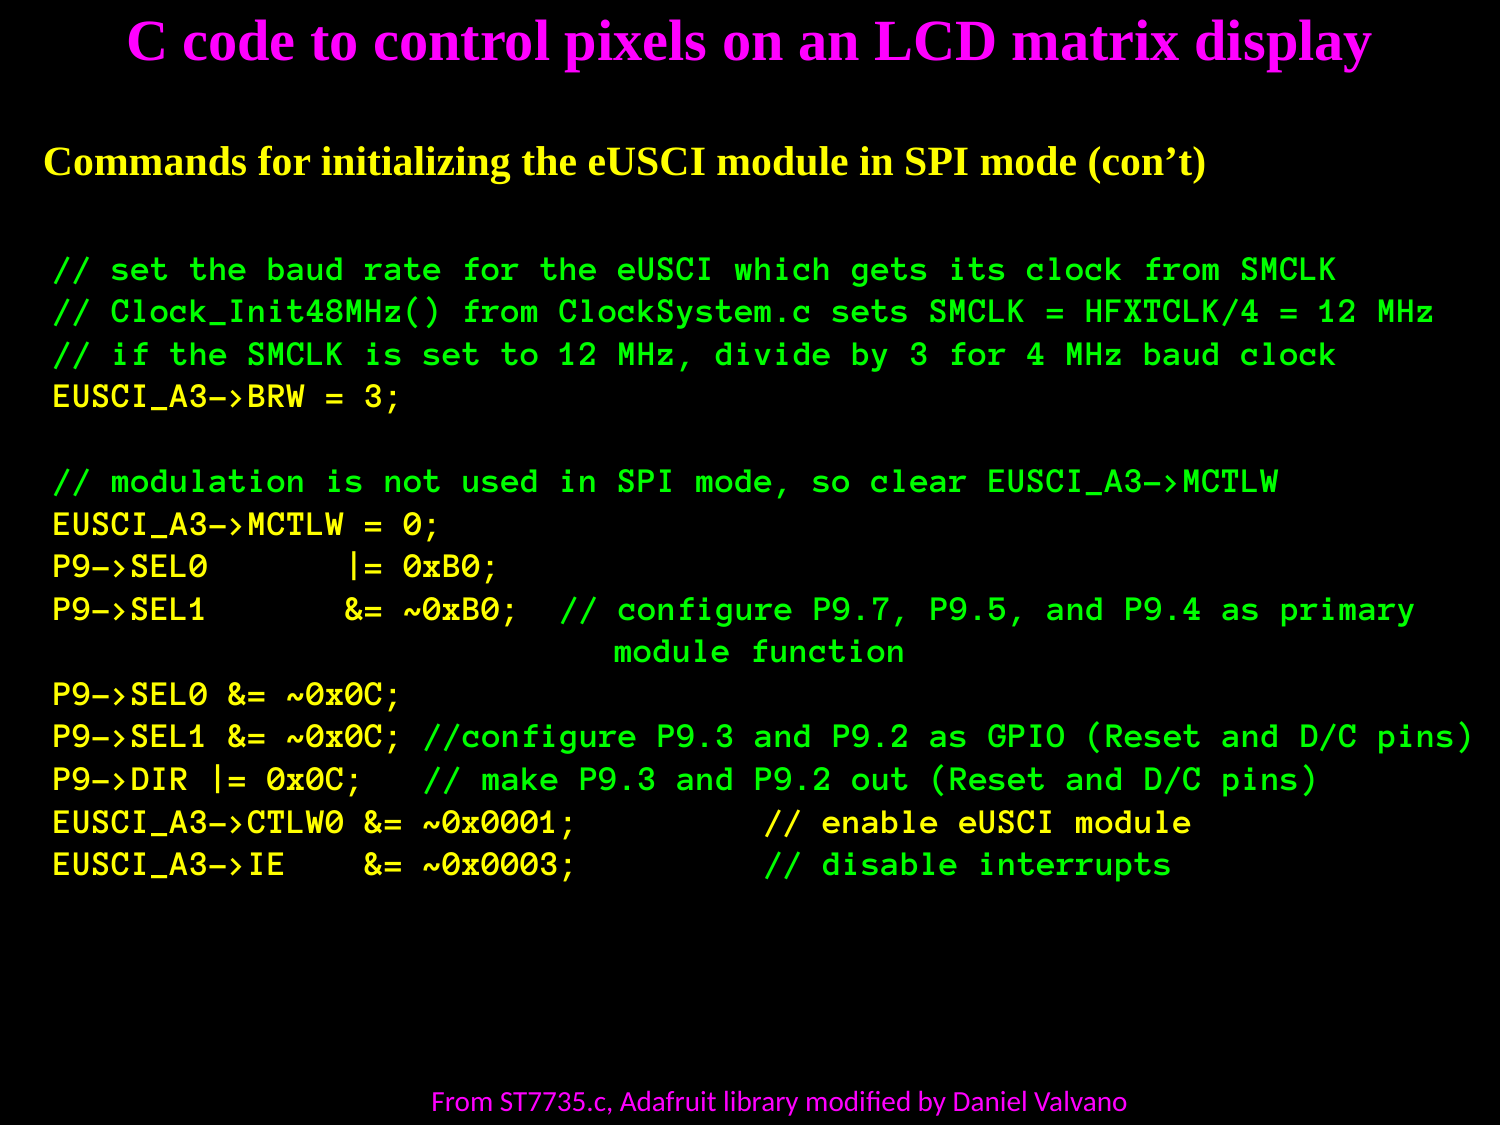

# C code to control pixels on an LCD matrix display
Commands for initializing the eUSCI module in SPI mode (con’t)
  // set the baud rate for the eUSCI which gets its clock from SMCLK
  // Clock_Init48MHz() from ClockSystem.c sets SMCLK = HFXTCLK/4 = 12 MHz
  // if the SMCLK is set to 12 MHz, divide by 3 for 4 MHz baud clock
  EUSCI_A3->BRW = 3;

  // modulation is not used in SPI mode, so clear EUSCI_A3->MCTLW
  EUSCI_A3->MCTLW = 0;
  P9->SEL0       |= 0xB0;
  P9->SEL1       &= ~0xB0;  // configure P9.7, P9.5, and P9.4 as primary 				module function
  P9->SEL0 &= ~0x0C;
  P9->SEL1 &= ~0x0C; //configure P9.3 and P9.2 as GPIO (Reset and D/C pins)
  P9->DIR |= 0x0C;   // make P9.3 and P9.2 out (Reset and D/C pins)
  EUSCI_A3->CTLW0 &= ~0x0001;  	// enable eUSCI module
  EUSCI_A3->IE    &= ~0x0003;     	// disable interrupts
From ST7735.c, Adafruit library modified by Daniel Valvano